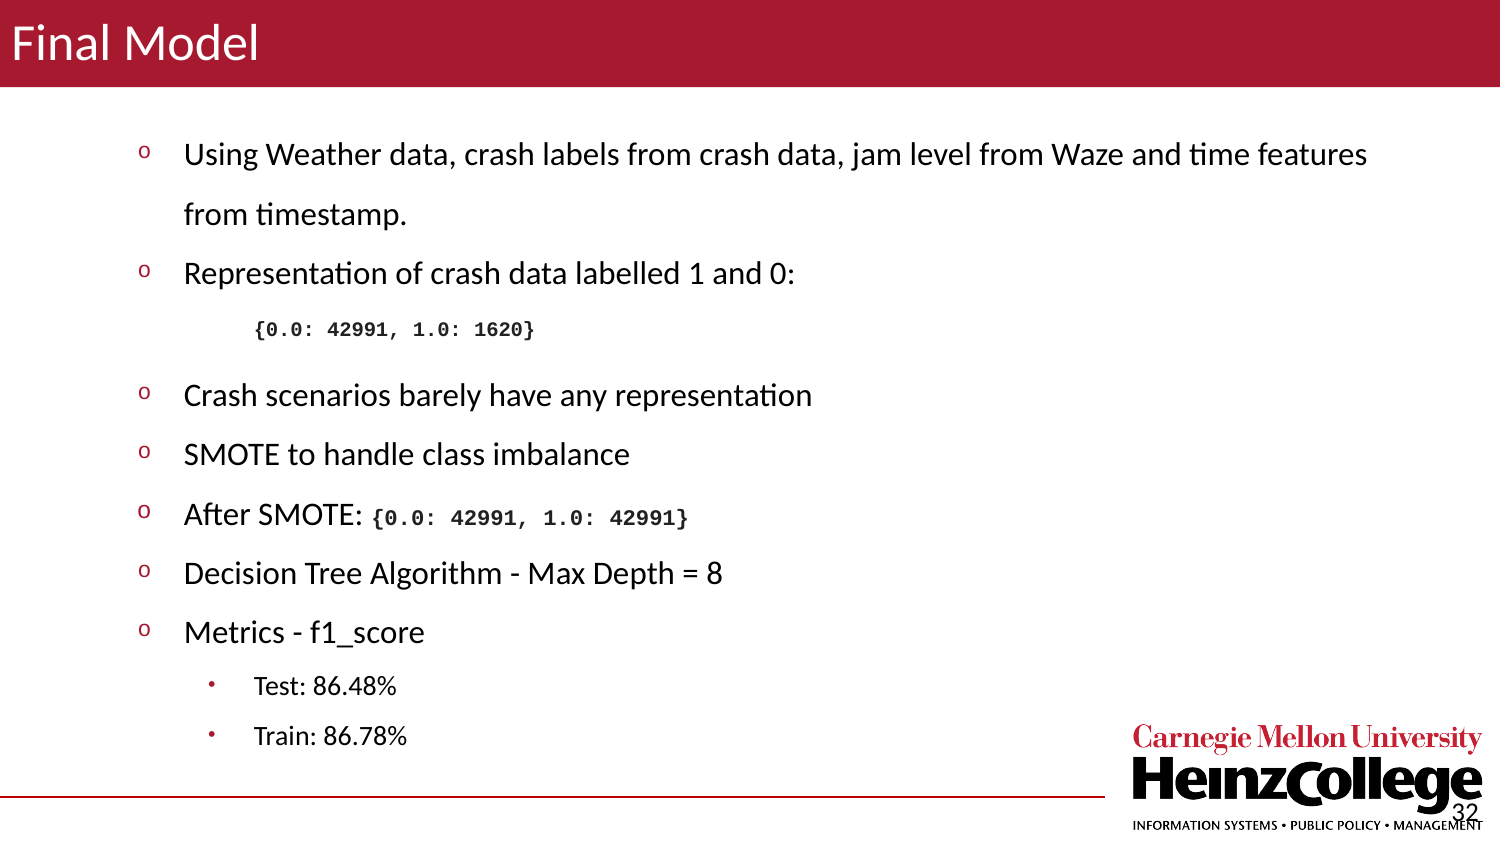

Final Model
Using Weather data, crash labels from crash data, jam level from Waze and time features from timestamp.
Representation of crash data labelled 1 and 0:
{0.0: 42991, 1.0: 1620}
Crash scenarios barely have any representation
SMOTE to handle class imbalance
After SMOTE: {0.0: 42991, 1.0: 42991}
Decision Tree Algorithm - Max Depth = 8
Metrics - f1_score
Test: 86.48%
Train: 86.78%
32